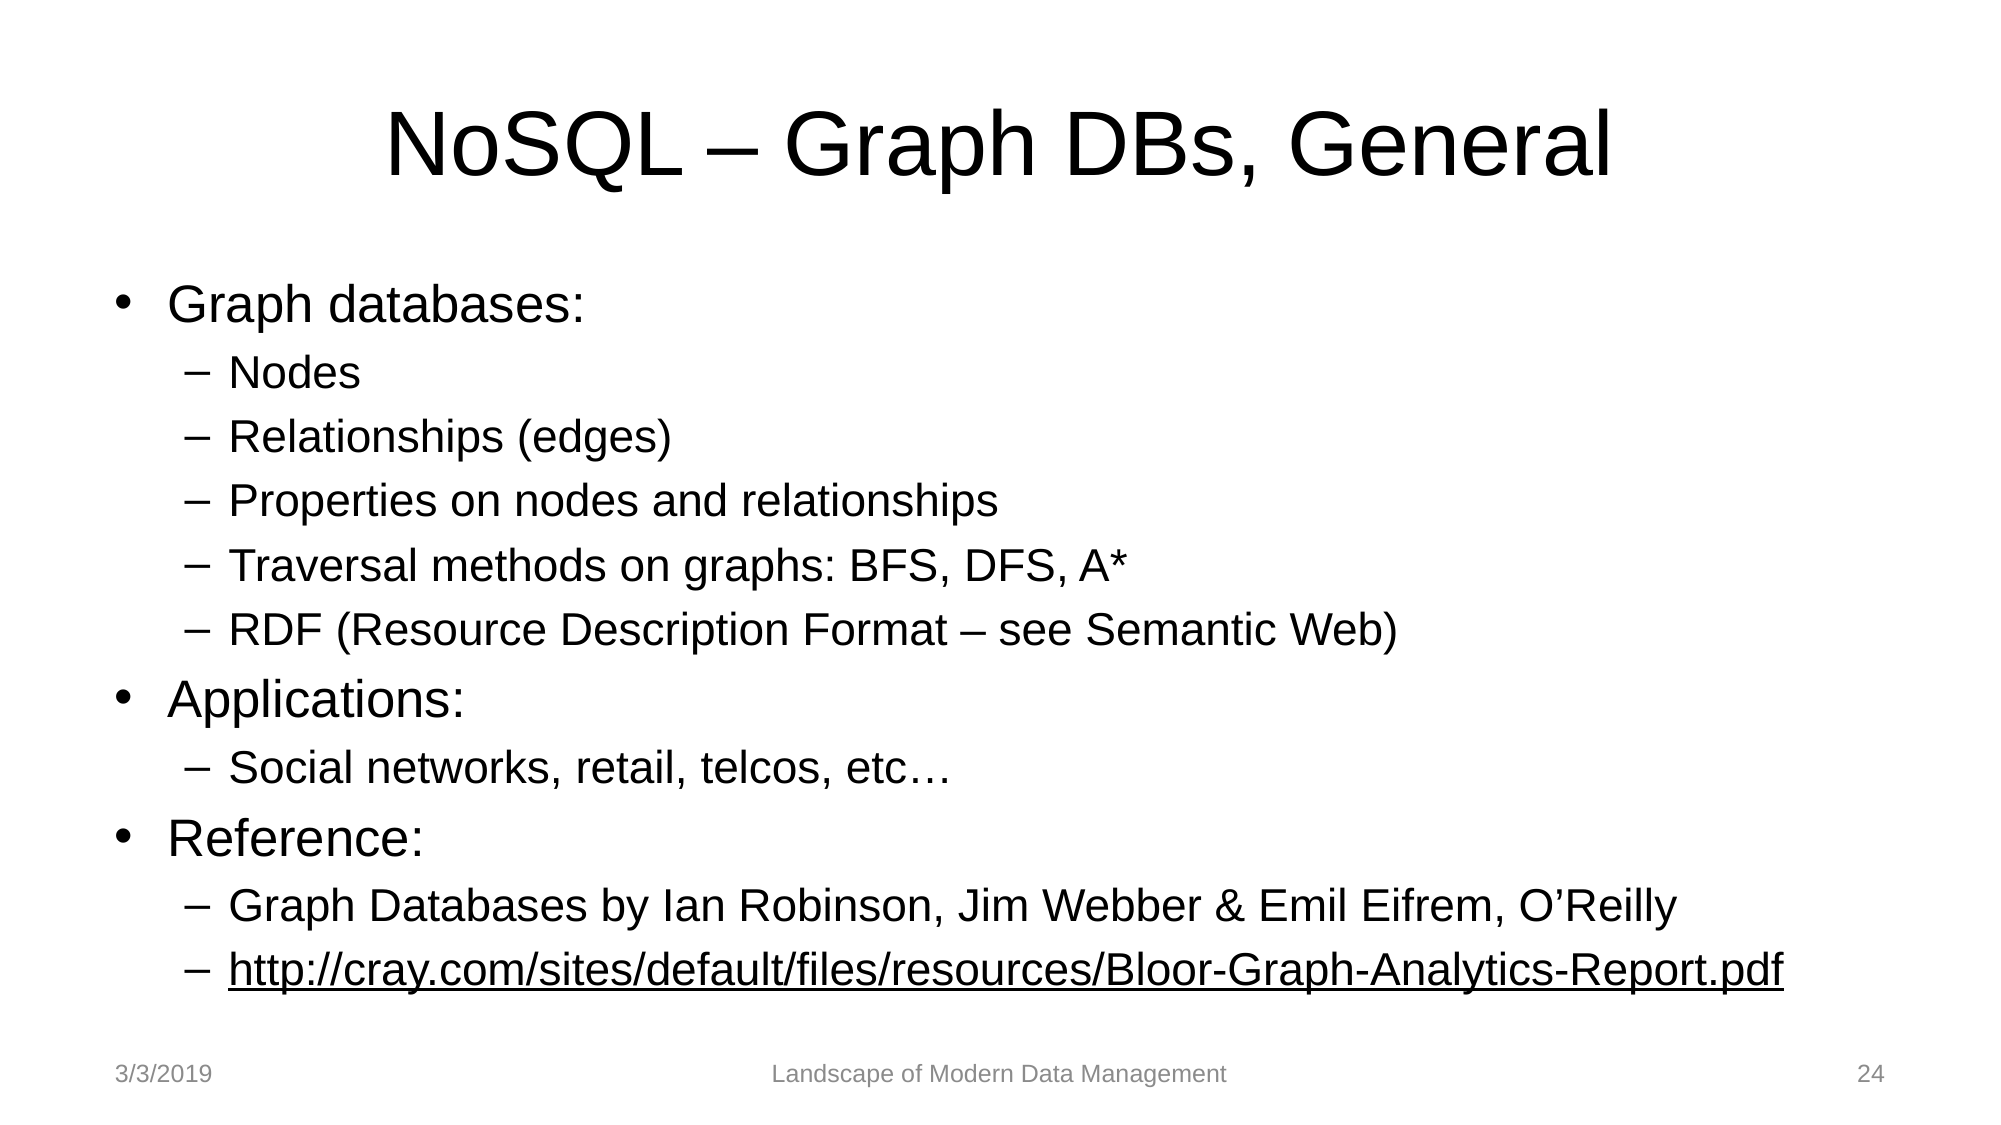

# NoSQL – Graph DBs, General
Graph databases:
Nodes
Relationships (edges)
Properties on nodes and relationships
Traversal methods on graphs: BFS, DFS, A*
RDF (Resource Description Format – see Semantic Web)
Applications:
Social networks, retail, telcos, etc…
Reference:
Graph Databases by Ian Robinson, Jim Webber & Emil Eifrem, O’Reilly
http://cray.com/sites/default/files/resources/Bloor-Graph-Analytics-Report.pdf

3/3/2019
Landscape of Modern Data Management
24